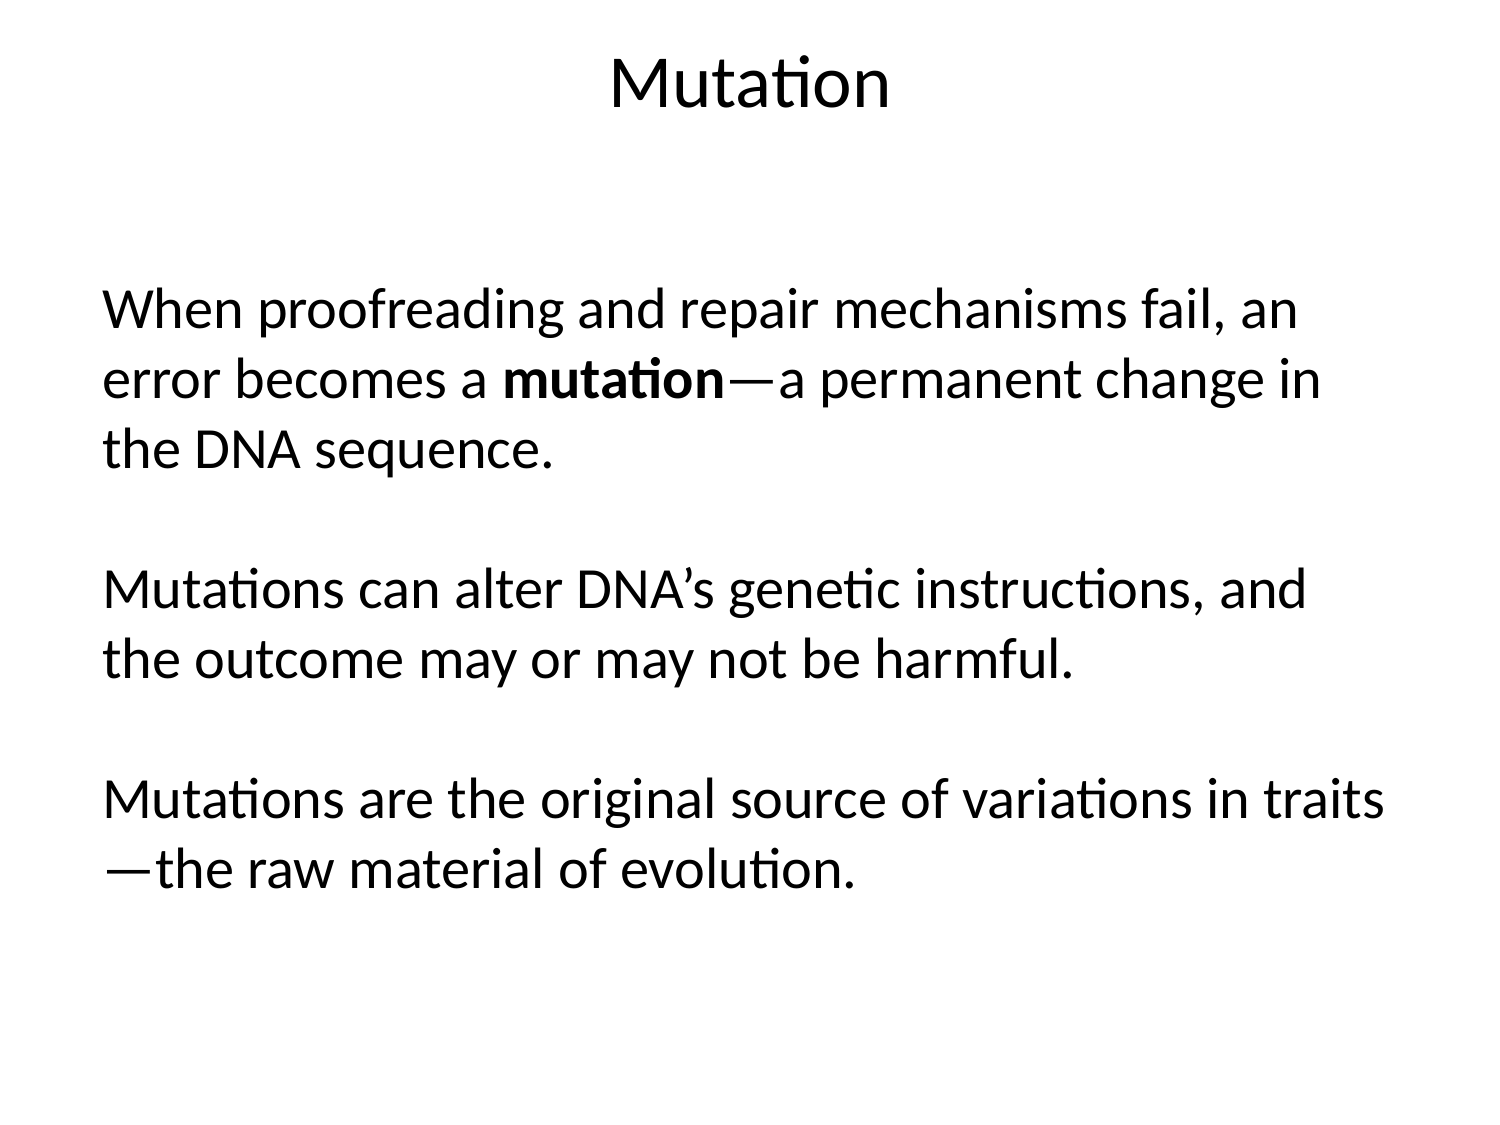

Mutation
When proofreading and repair mechanisms fail, an error becomes a mutation—a permanent change in the DNA sequence.

Mutations can alter DNA’s genetic instructions, and the outcome may or may not be harmful.

Mutations are the original source of variations in traits—the raw material of evolution.